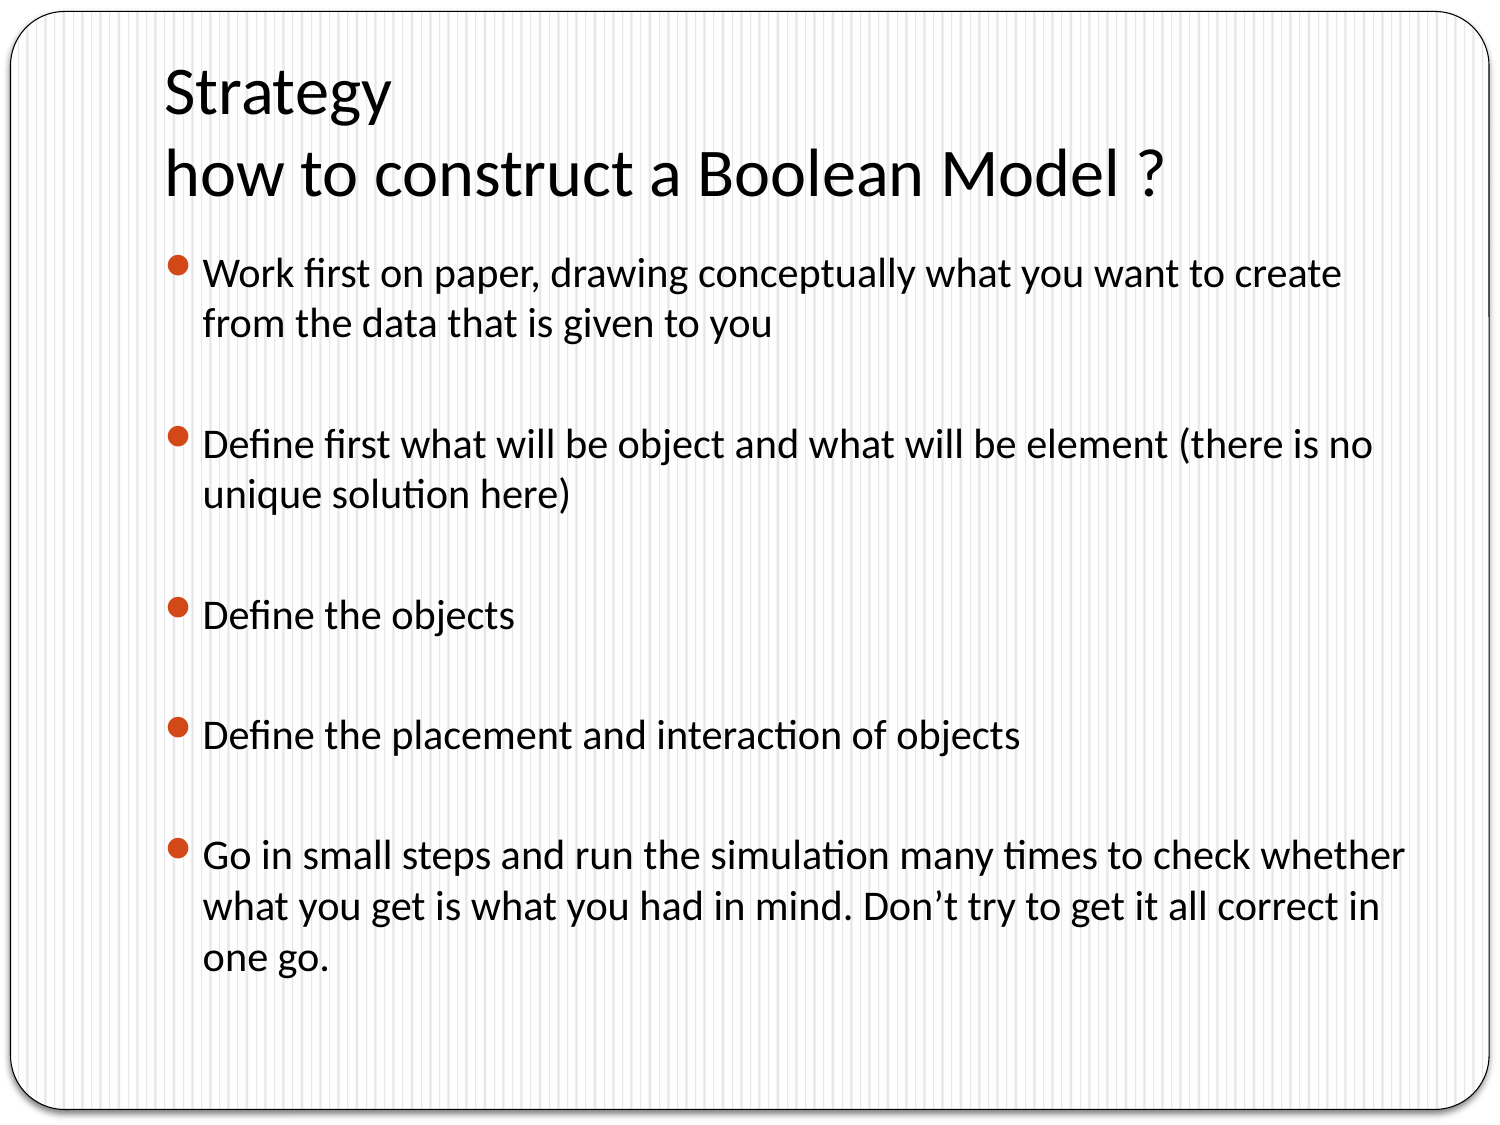

# Strategy how to construct a Boolean Model ?
Work first on paper, drawing conceptually what you want to create from the data that is given to you

Define first what will be object and what will be element (there is no unique solution here)

Define the objects

Define the placement and interaction of objects

Go in small steps and run the simulation many times to check whether what you get is what you had in mind. Don’t try to get it all correct in one go.